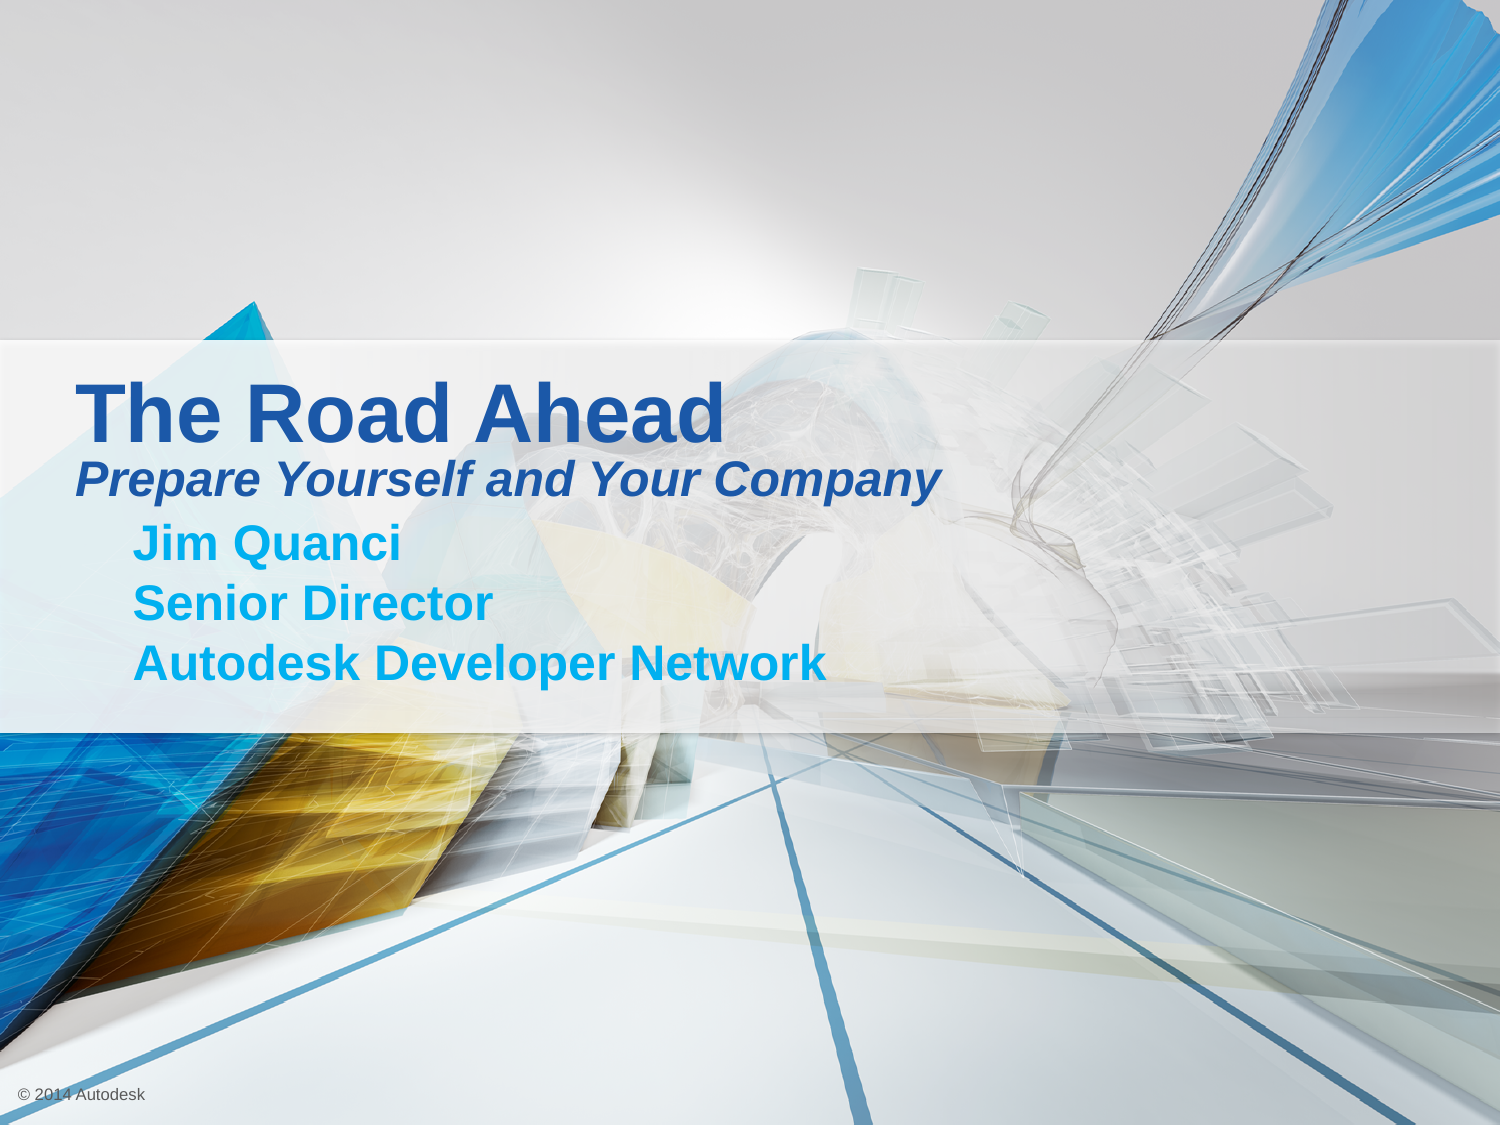

The Road Ahead
Prepare Yourself and Your Company
Jim Quanci
Senior Director
Autodesk Developer Network